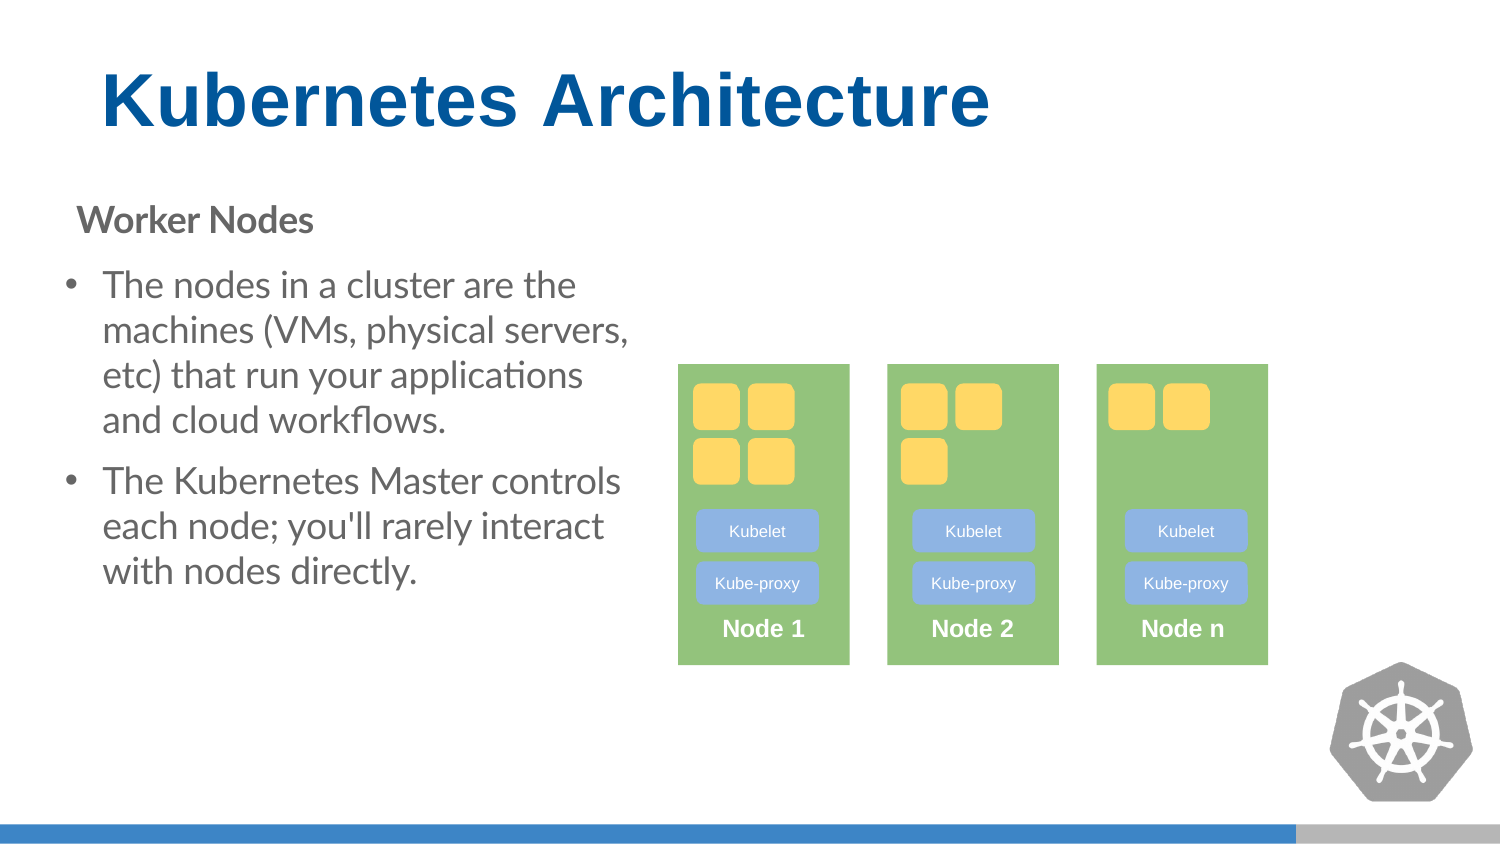

# Kubernetes Architecture
Worker Nodes
The nodes in a cluster are the machines (VMs, physical servers, etc) that run your applications and cloud workflows.
The Kubernetes Master controls each node; you'll rarely interact with nodes directly.

Node 1

Node 2

Node n

Kubelet
Kubelet
Kubelet
Kube-proxy
Kube-proxy
Kube-proxy
CLI